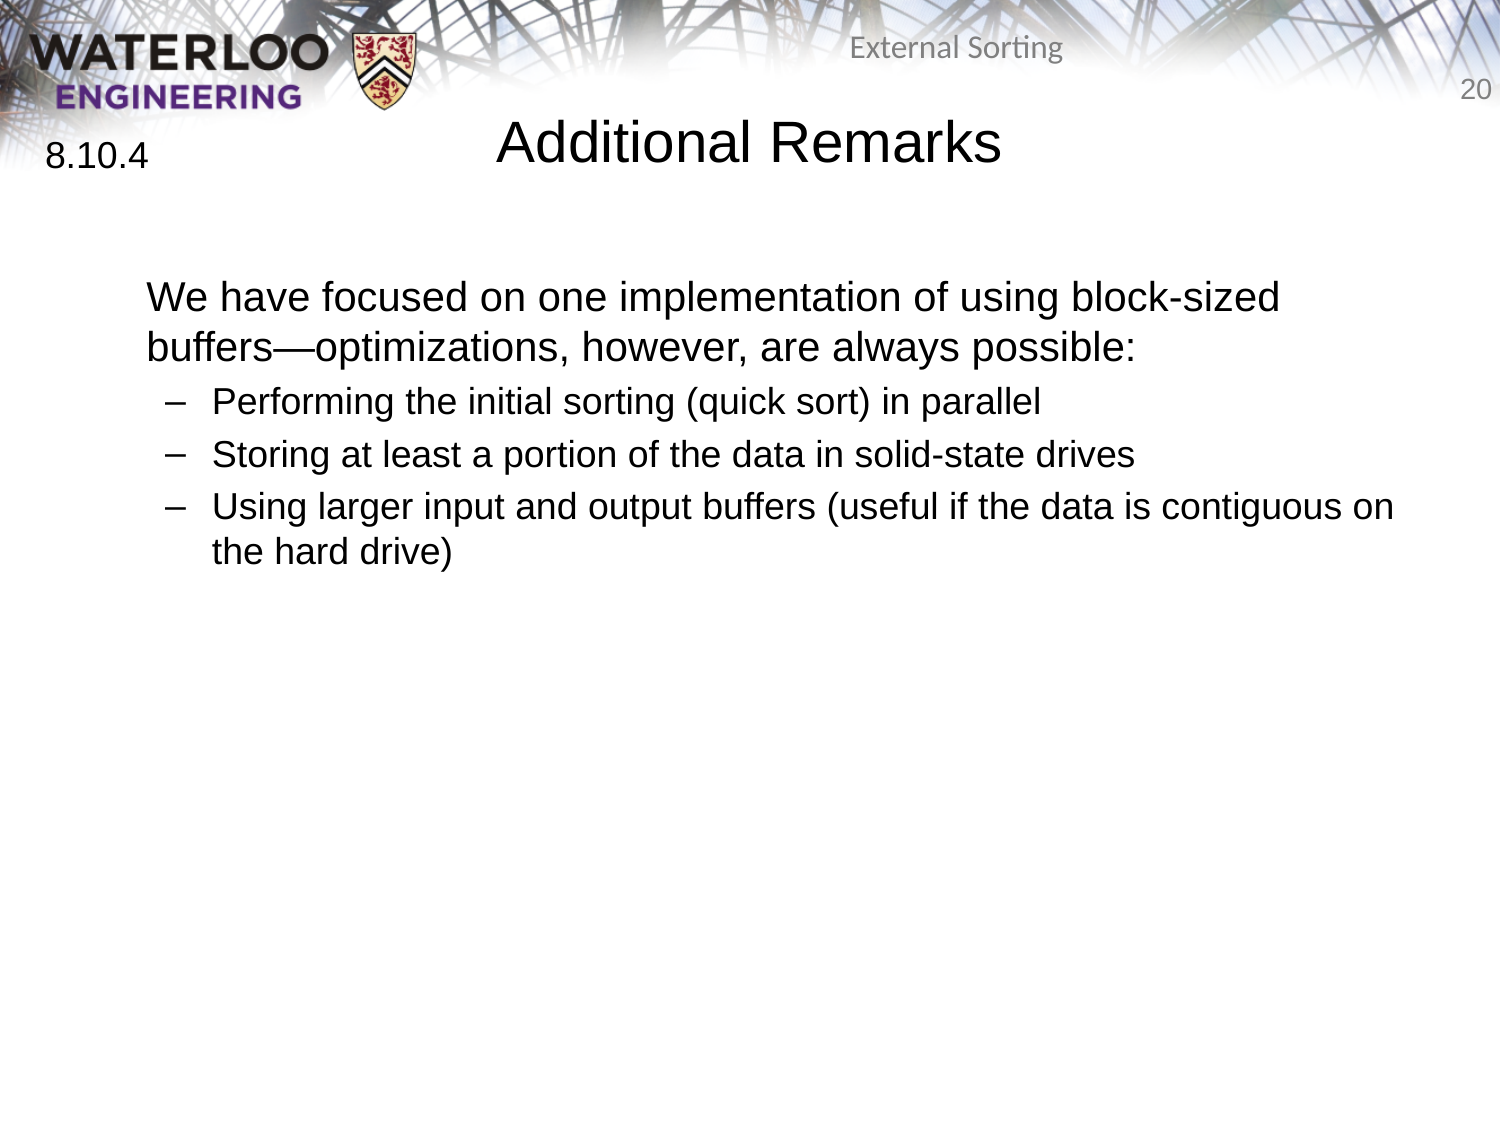

# Additional Remarks
8.10.4
	We have focused on one implementation of using block-sized buffers—optimizations, however, are always possible:
Performing the initial sorting (quick sort) in parallel
Storing at least a portion of the data in solid-state drives
Using larger input and output buffers (useful if the data is contiguous on the hard drive)